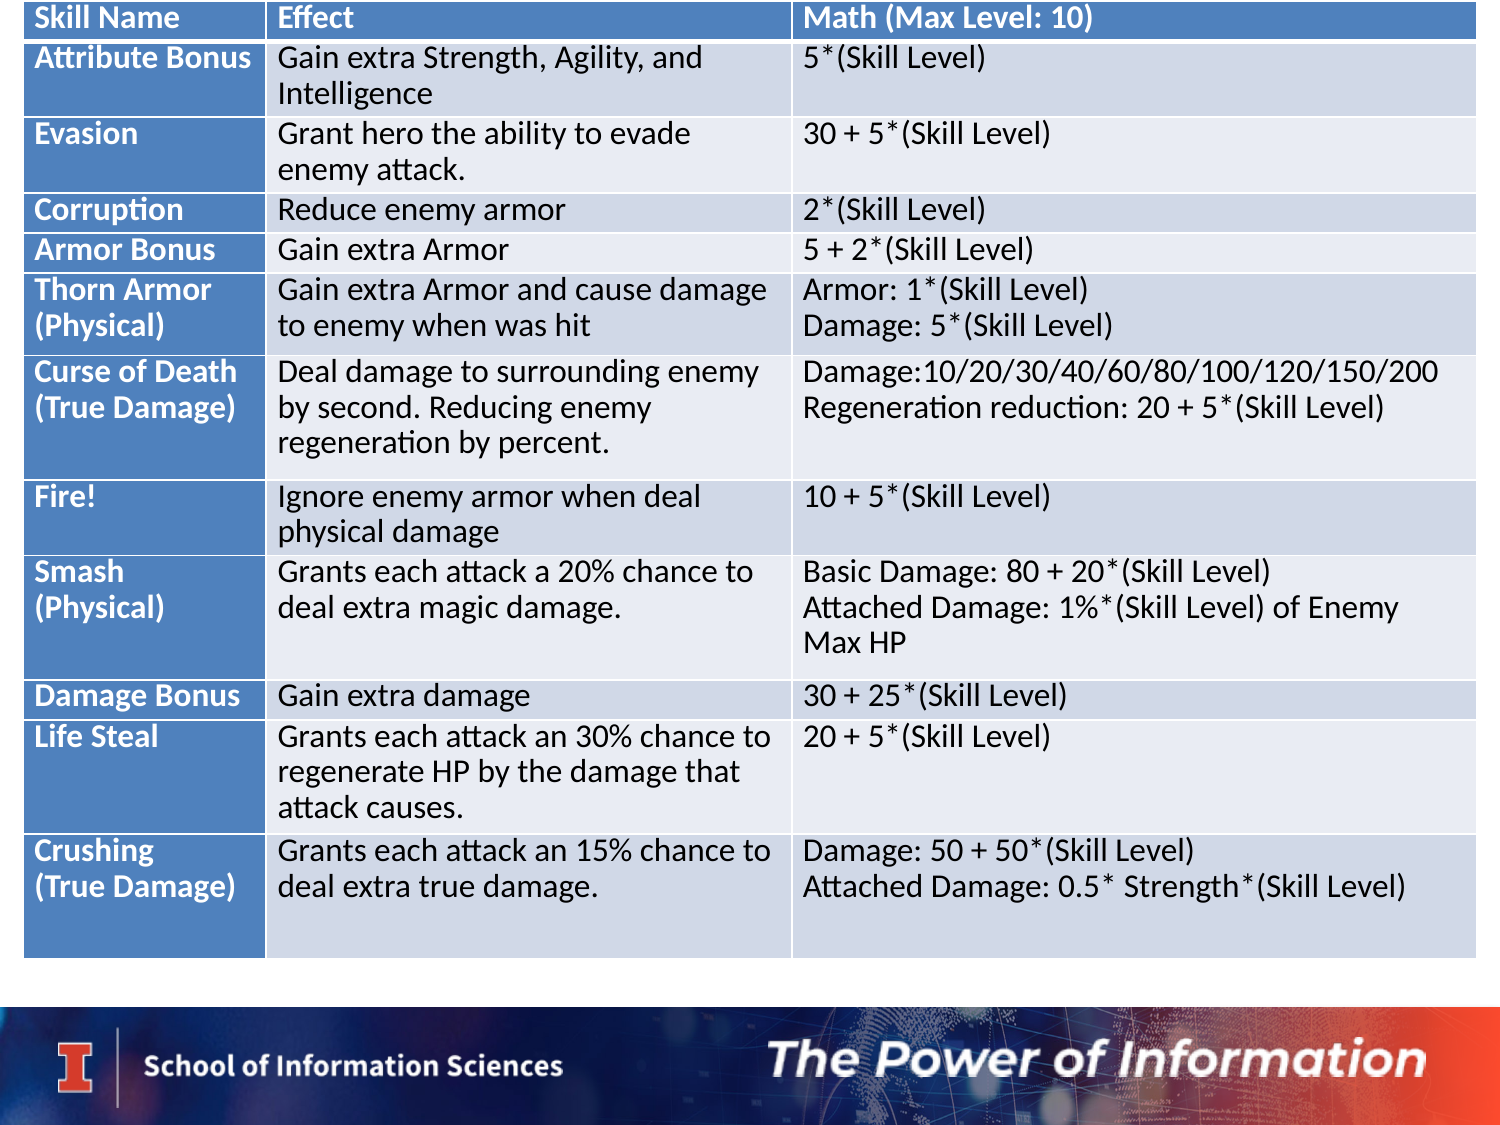

| Skill Name | Effect | Math (Max Level: 10) |
| --- | --- | --- |
| Attribute Bonus | Gain extra Strength, Agility, and Intelligence | 5\*(Skill Level) |
| Evasion | Grant hero the ability to evade enemy attack. | 30 + 5\*(Skill Level) |
| Corruption | Reduce enemy armor | 2\*(Skill Level) |
| Armor Bonus | Gain extra Armor | 5 + 2\*(Skill Level) |
| Thorn Armor (Physical) | Gain extra Armor and cause damage to enemy when was hit | Armor: 1\*(Skill Level) Damage: 5\*(Skill Level) |
| Curse of Death (True Damage) | Deal damage to surrounding enemy by second. Reducing enemy regeneration by percent. | Damage:10/20/30/40/60/80/100/120/150/200 Regeneration reduction: 20 + 5\*(Skill Level) |
| Fire! | Ignore enemy armor when deal physical damage | 10 + 5\*(Skill Level) |
| Smash (Physical) | Grants each attack a 20% chance to deal extra magic damage. | Basic Damage: 80 + 20\*(Skill Level) Attached Damage: 1%\*(Skill Level) of Enemy Max HP |
| Damage Bonus | Gain extra damage | 30 + 25\*(Skill Level) |
| Life Steal | Grants each attack an 30% chance to regenerate HP by the damage that attack causes. | 20 + 5\*(Skill Level) |
| Crushing (True Damage) | Grants each attack an 15% chance to deal extra true damage. | Damage: 50 + 50\*(Skill Level) Attached Damage: 0.5\* Strength\*(Skill Level) |
#